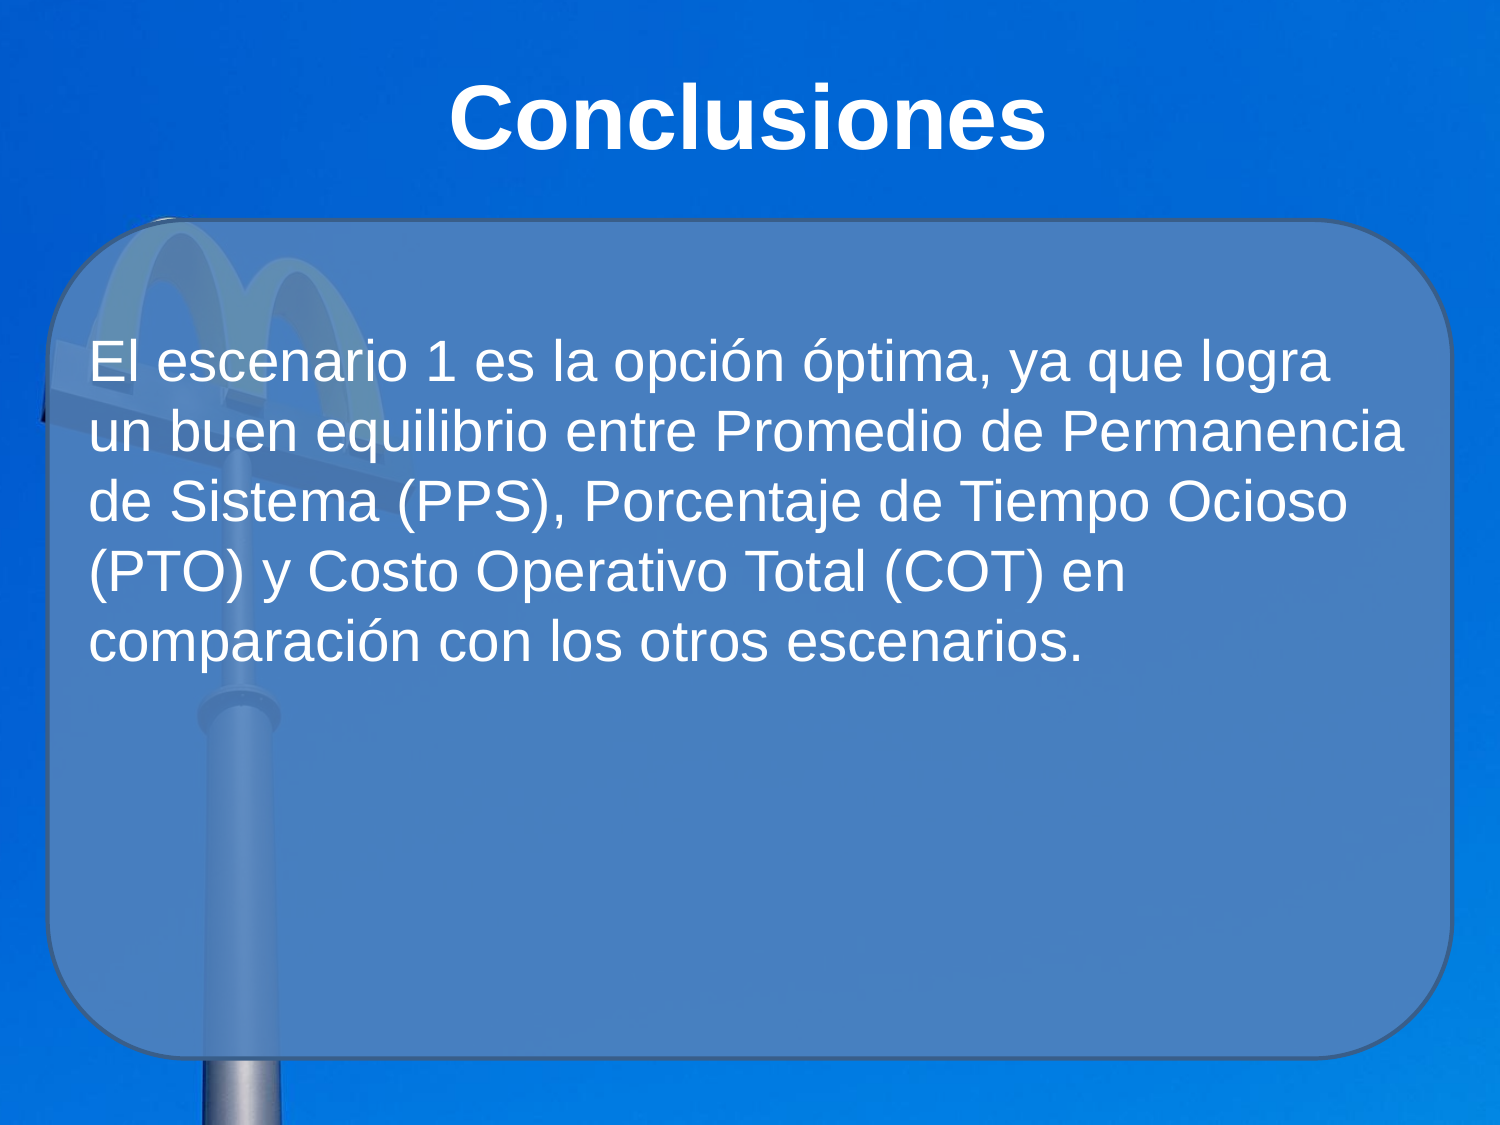

# Conclusiones

El escenario 1 es la opción óptima, ya que logra un buen equilibrio entre Promedio de Permanencia de Sistema (PPS), Porcentaje de Tiempo Ocioso (PTO) y Costo Operativo Total (COT) en comparación con los otros escenarios.